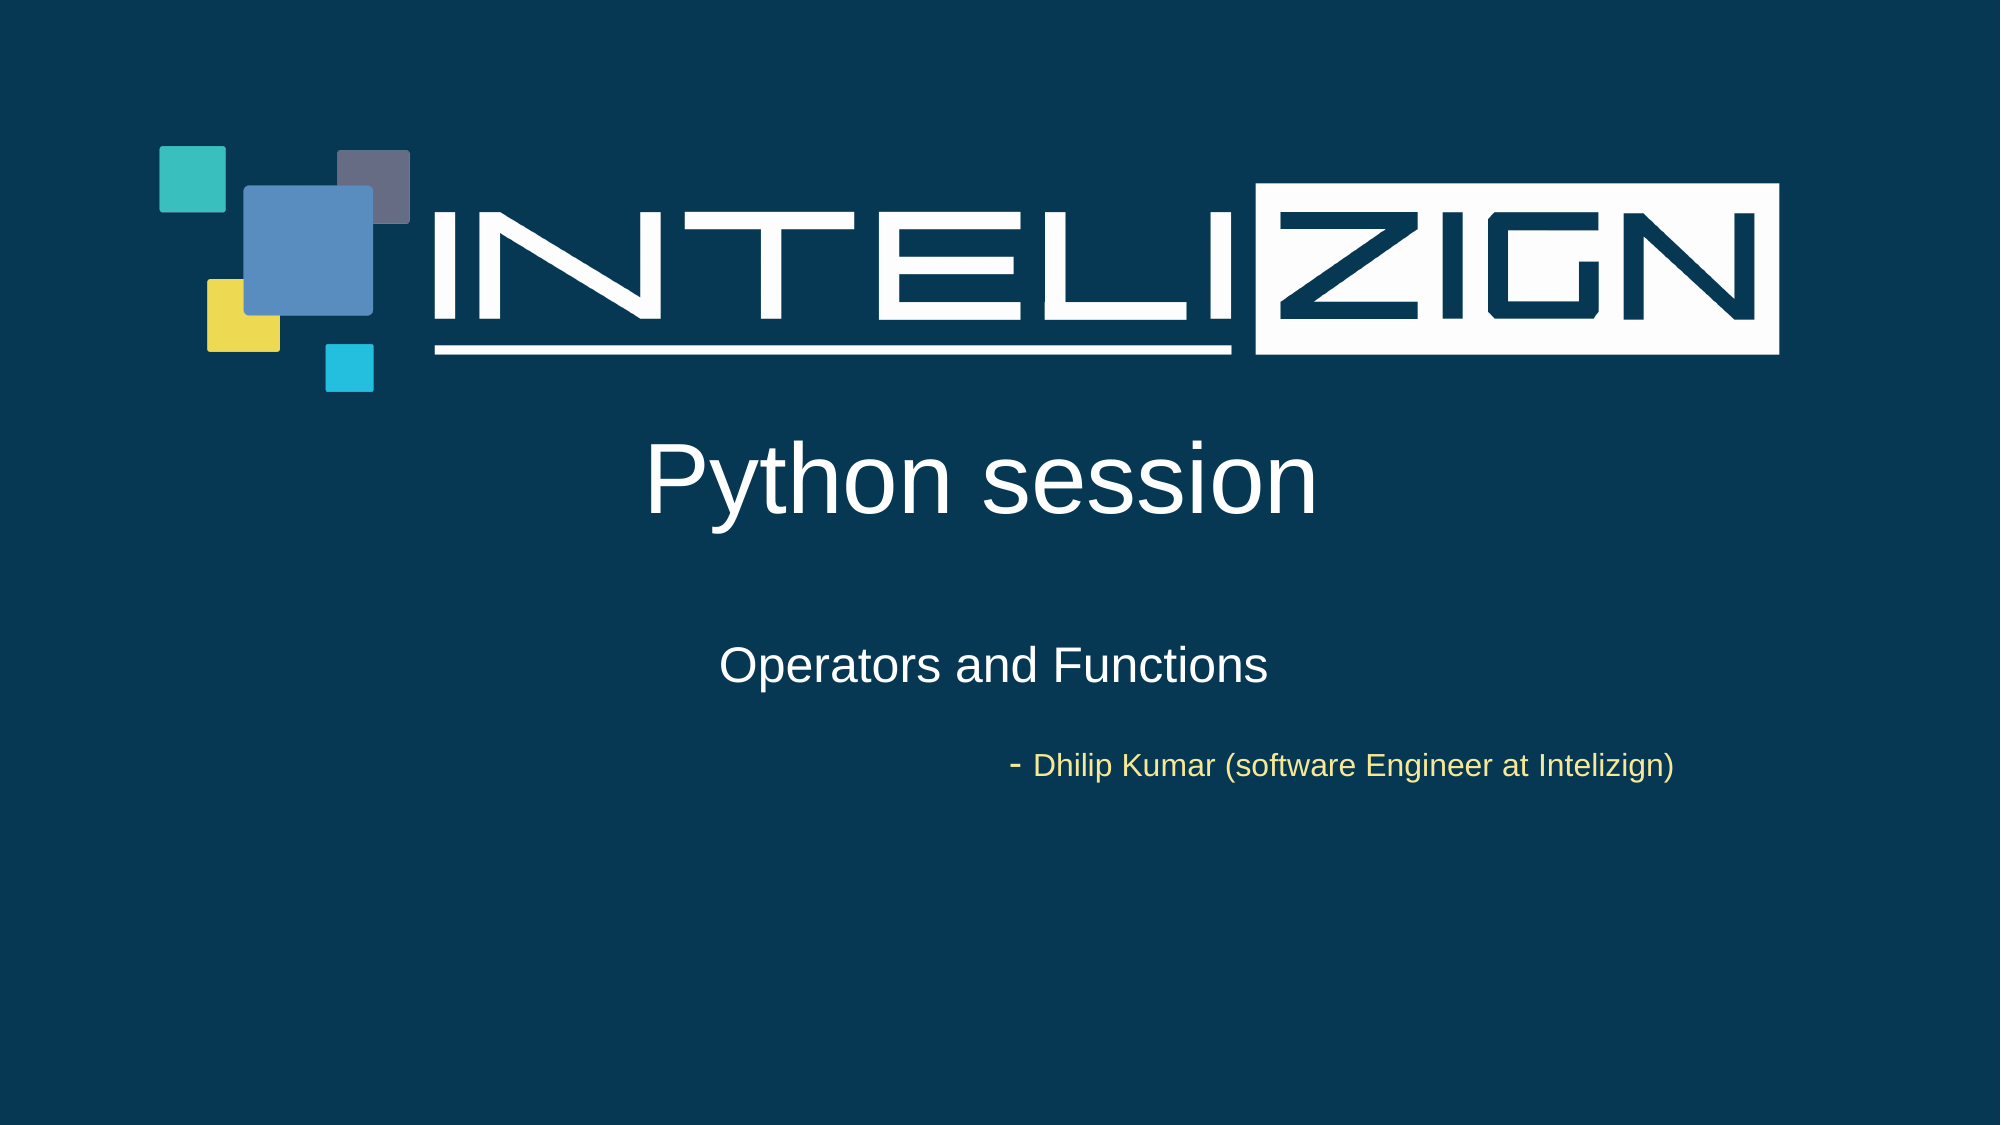

# Python session  Operators and Functions - Dhilip Kumar (software Engineer at Intelizign)